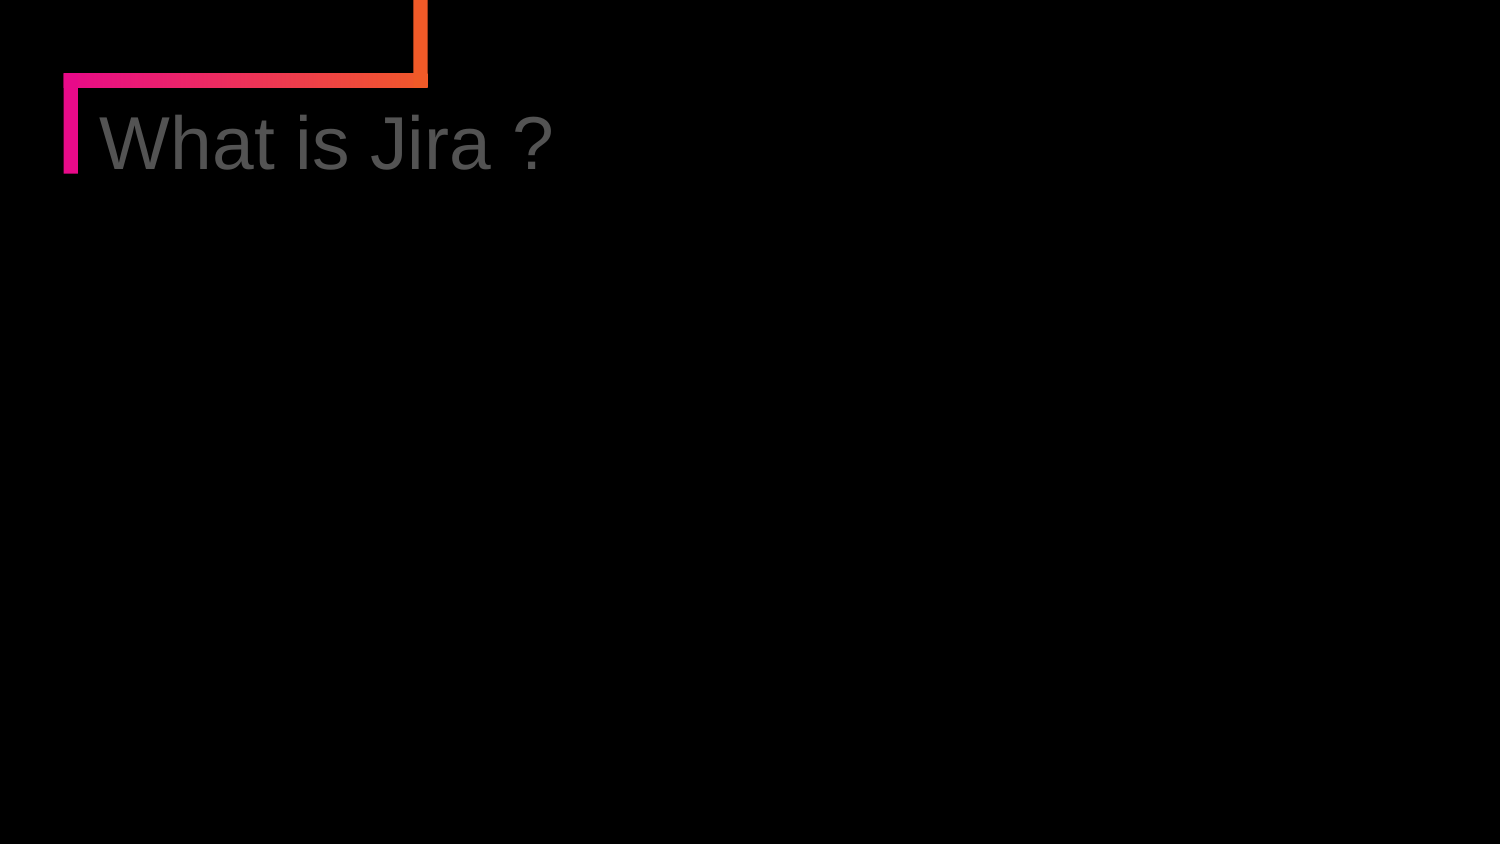

What is Jira ?
JIRA is

• A virtual work planning and delivery tool
• Customizable for your company and project needs
• Provides transparency and real-time reporting